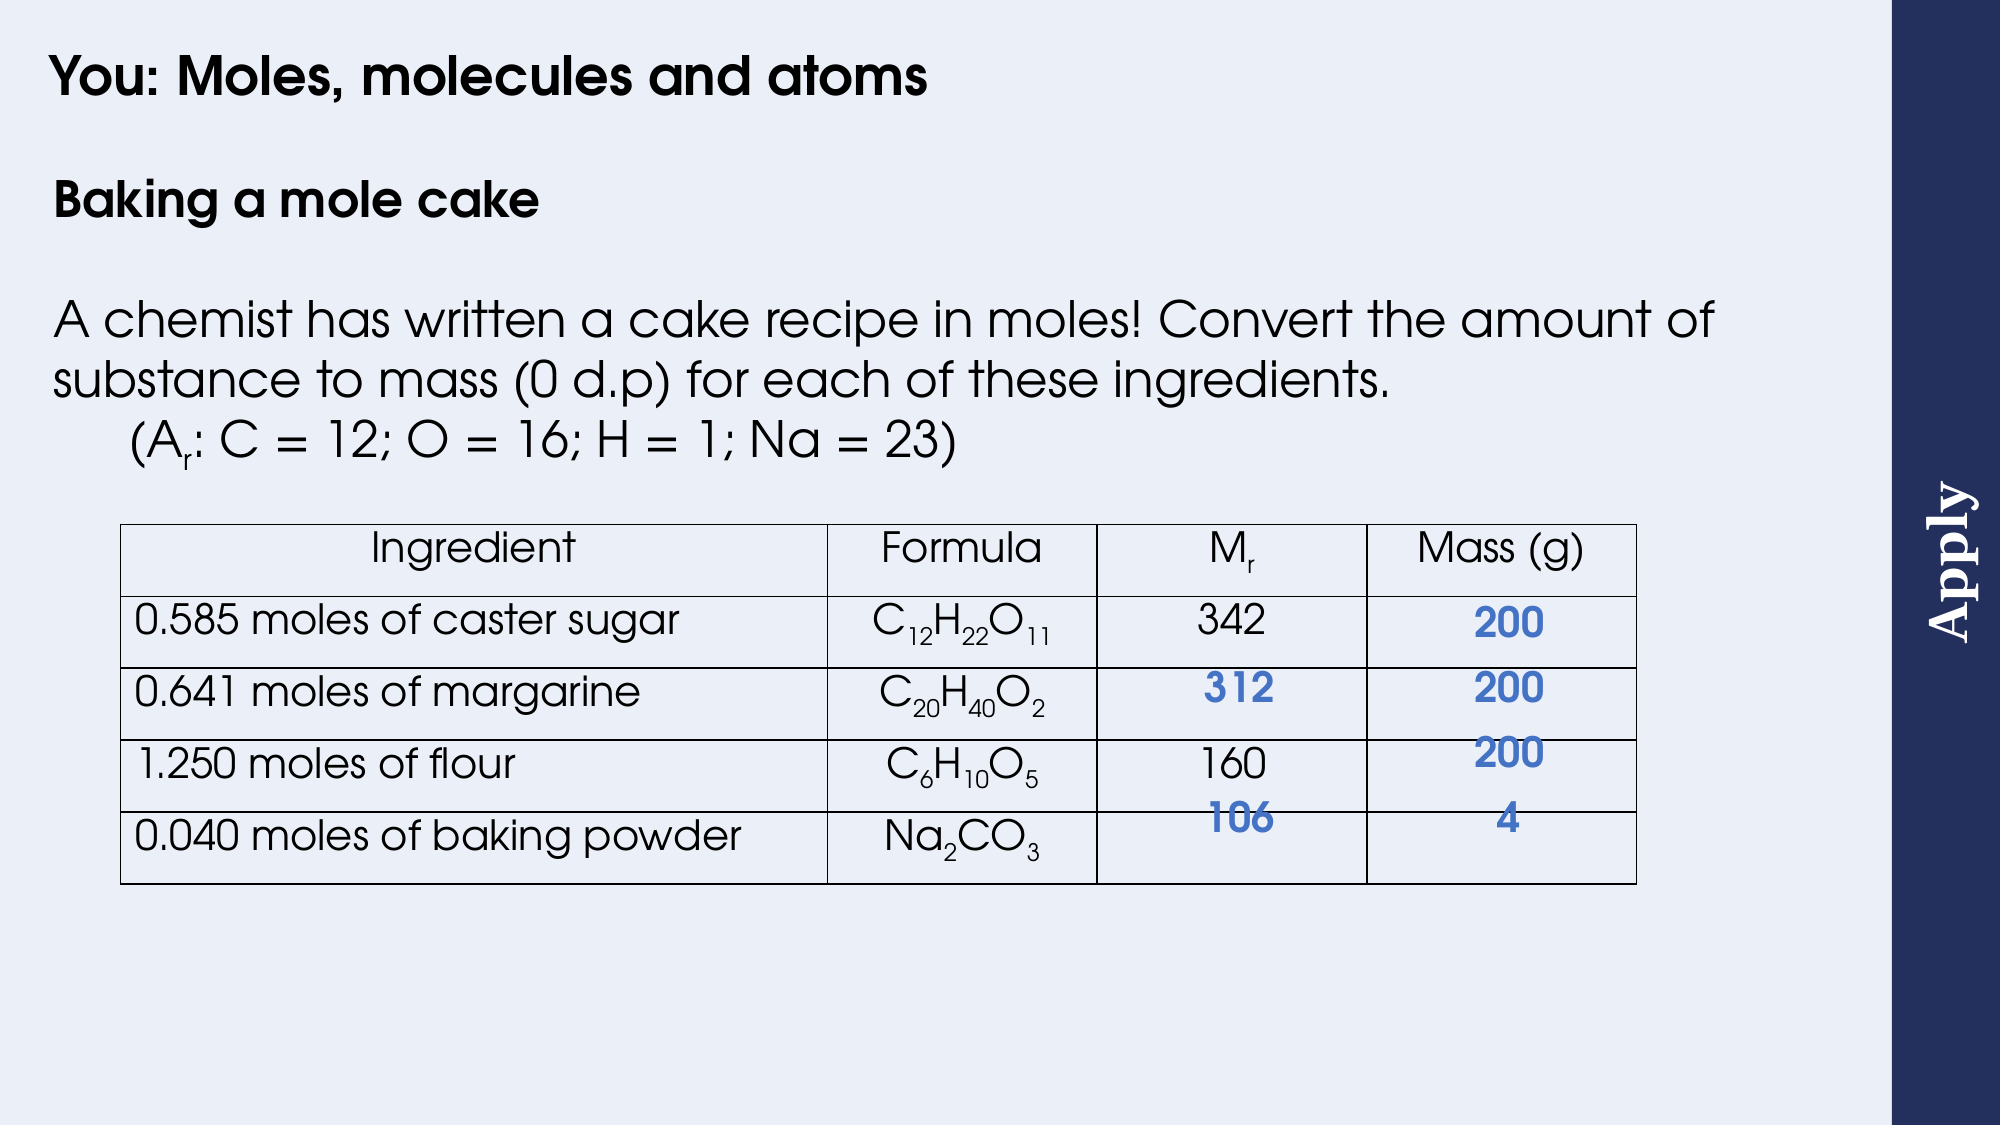

You: Moles, molecules and atoms
Baking a mole cake

A chemist has written a cake recipe in moles! Convert the amount of substance to mass (0 d.p) for each of these ingredients.
(Ar: C = 12; O = 16; H = 1; Na = 23)

| Ingredient | Formula | Mr | Mass (g) |
| --- | --- | --- | --- |
| 0.585 moles of caster sugar | C12H22O11 | 342 |  |
| 0.641 moles of margarine | C20H40O2 |  |  |
| 1.250 moles of flour | C6H10O5 | 160 |  |
| 0.040 moles of baking powder | Na2CO3 |  |  |
|  |  |
| --- | --- |
|  | 200 |
| 312 | 200 |
|  | 200 |
| 106 | 4 |